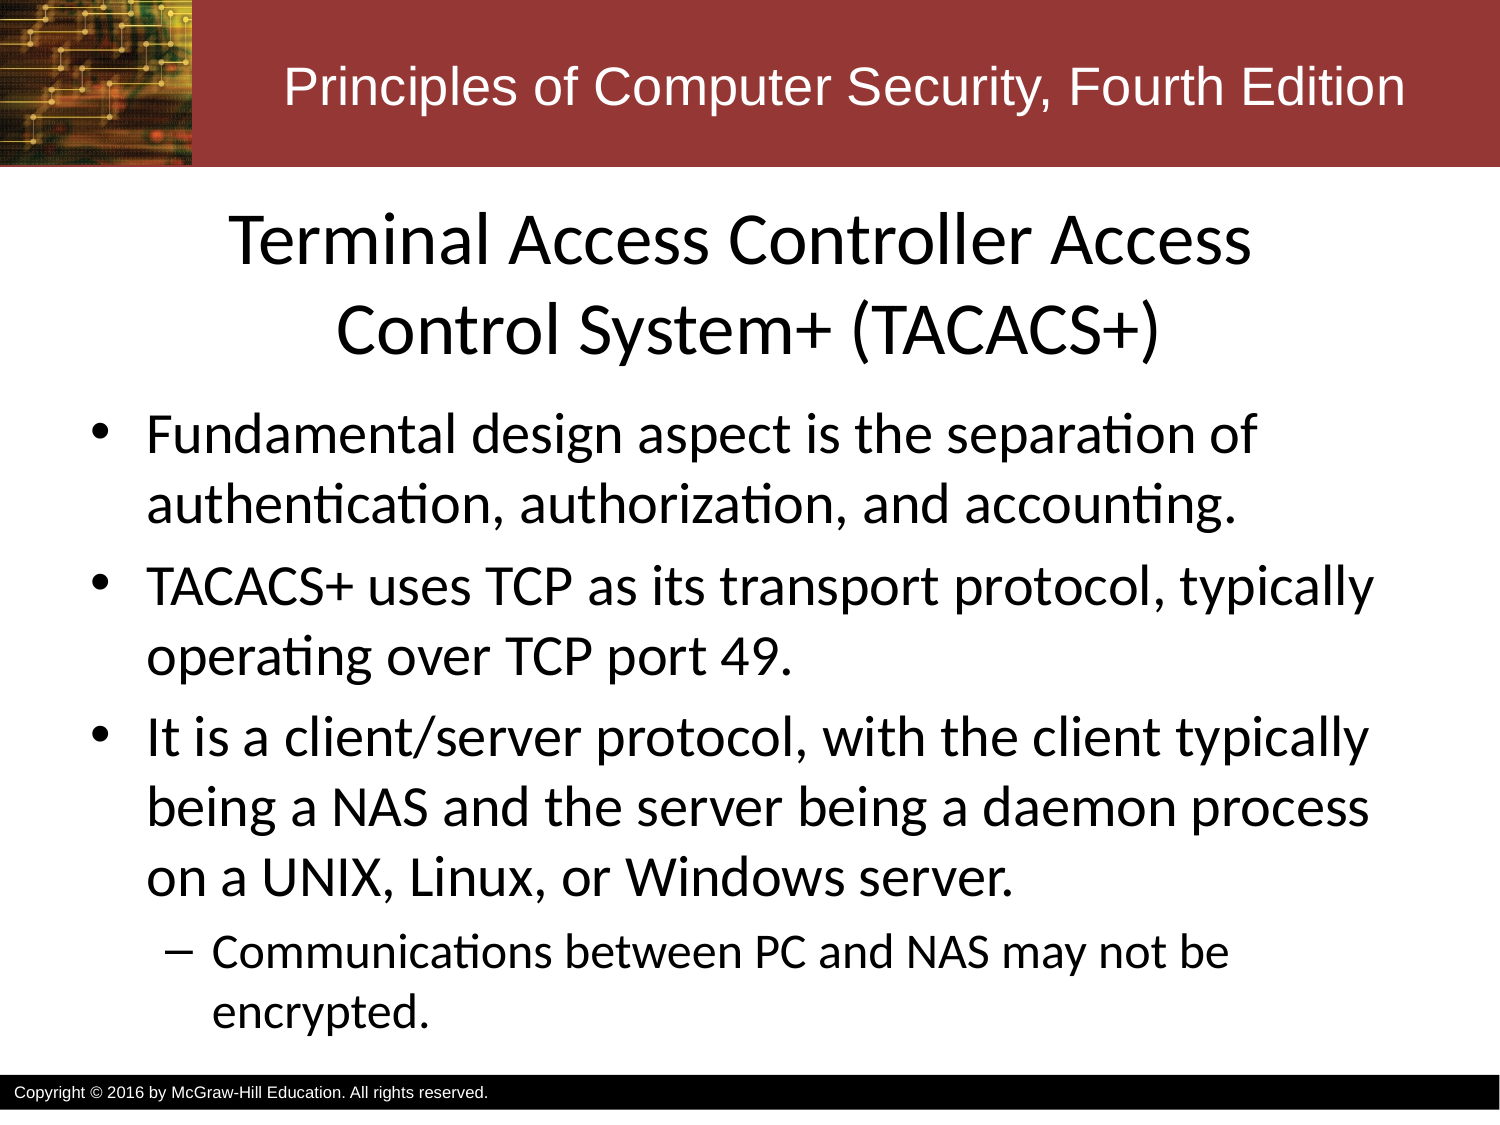

# Terminal Access Controller Access Control System+ (TACACS+)
Fundamental design aspect is the separation of authentication, authorization, and accounting.
TACACS+ uses TCP as its transport protocol, typically operating over TCP port 49.
It is a client/server protocol, with the client typically being a NAS and the server being a daemon process on a UNIX, Linux, or Windows server.
Communications between PC and NAS may not be encrypted.